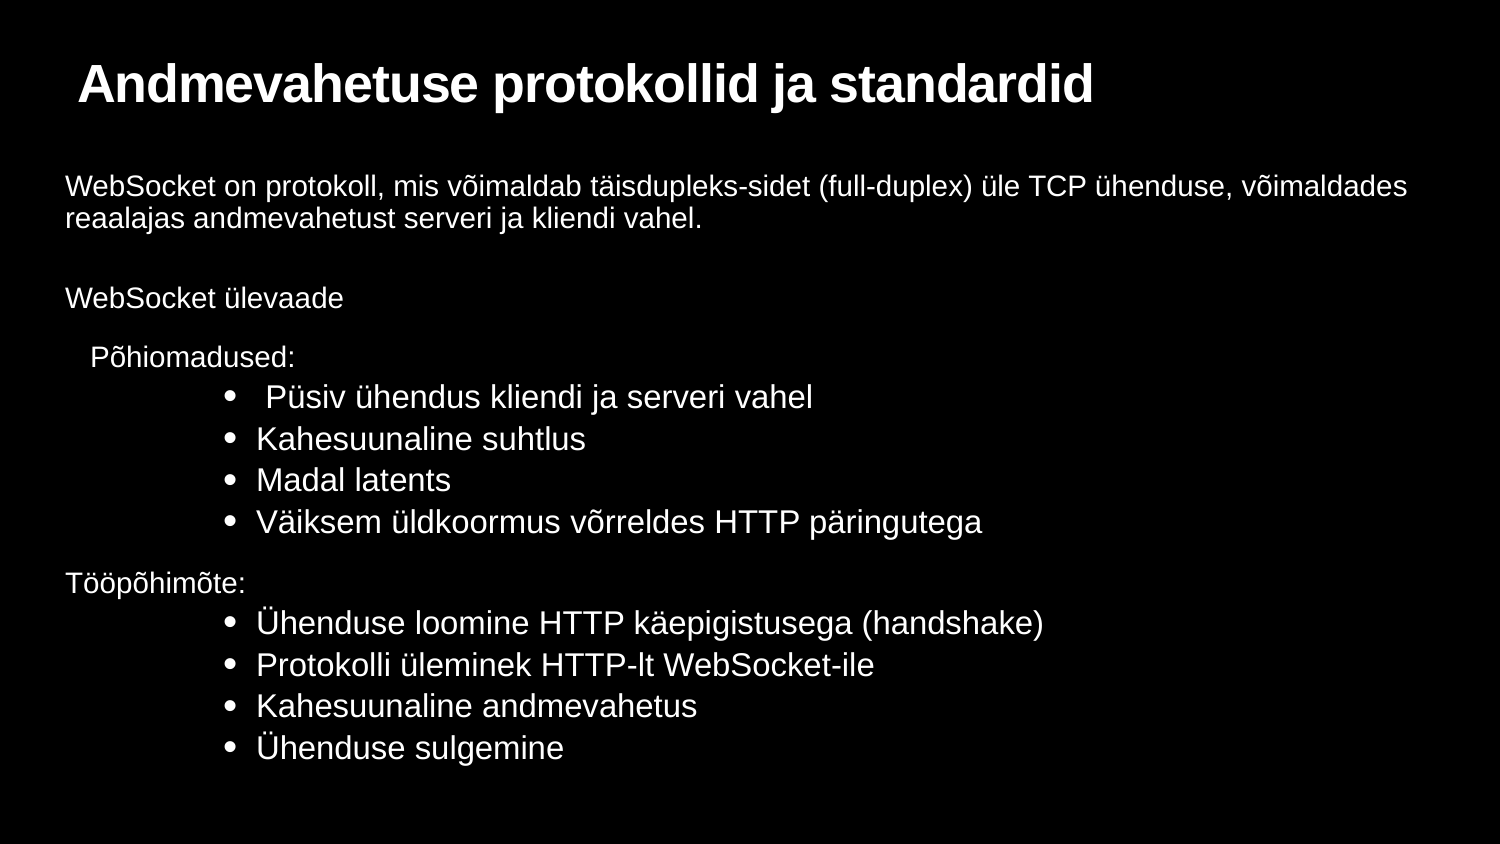

# Andmevahetuse protokollid ja standardid
WebSocket on protokoll, mis võimaldab täisdupleks-sidet (full-duplex) üle TCP ühenduse, võimaldades reaalajas andmevahetust serveri ja kliendi vahel.
WebSocket ülevaade
   Põhiomadused:
Püsiv ühendus kliendi ja serveri vahel
Kahesuunaline suhtlus
Madal latents
Väiksem üldkoormus võrreldes HTTP päringutega
Tööpõhimõte:
Ühenduse loomine HTTP käepigistusega (handshake)
Protokolli üleminek HTTP-lt WebSocket-ile
Kahesuunaline andmevahetus
Ühenduse sulgemine